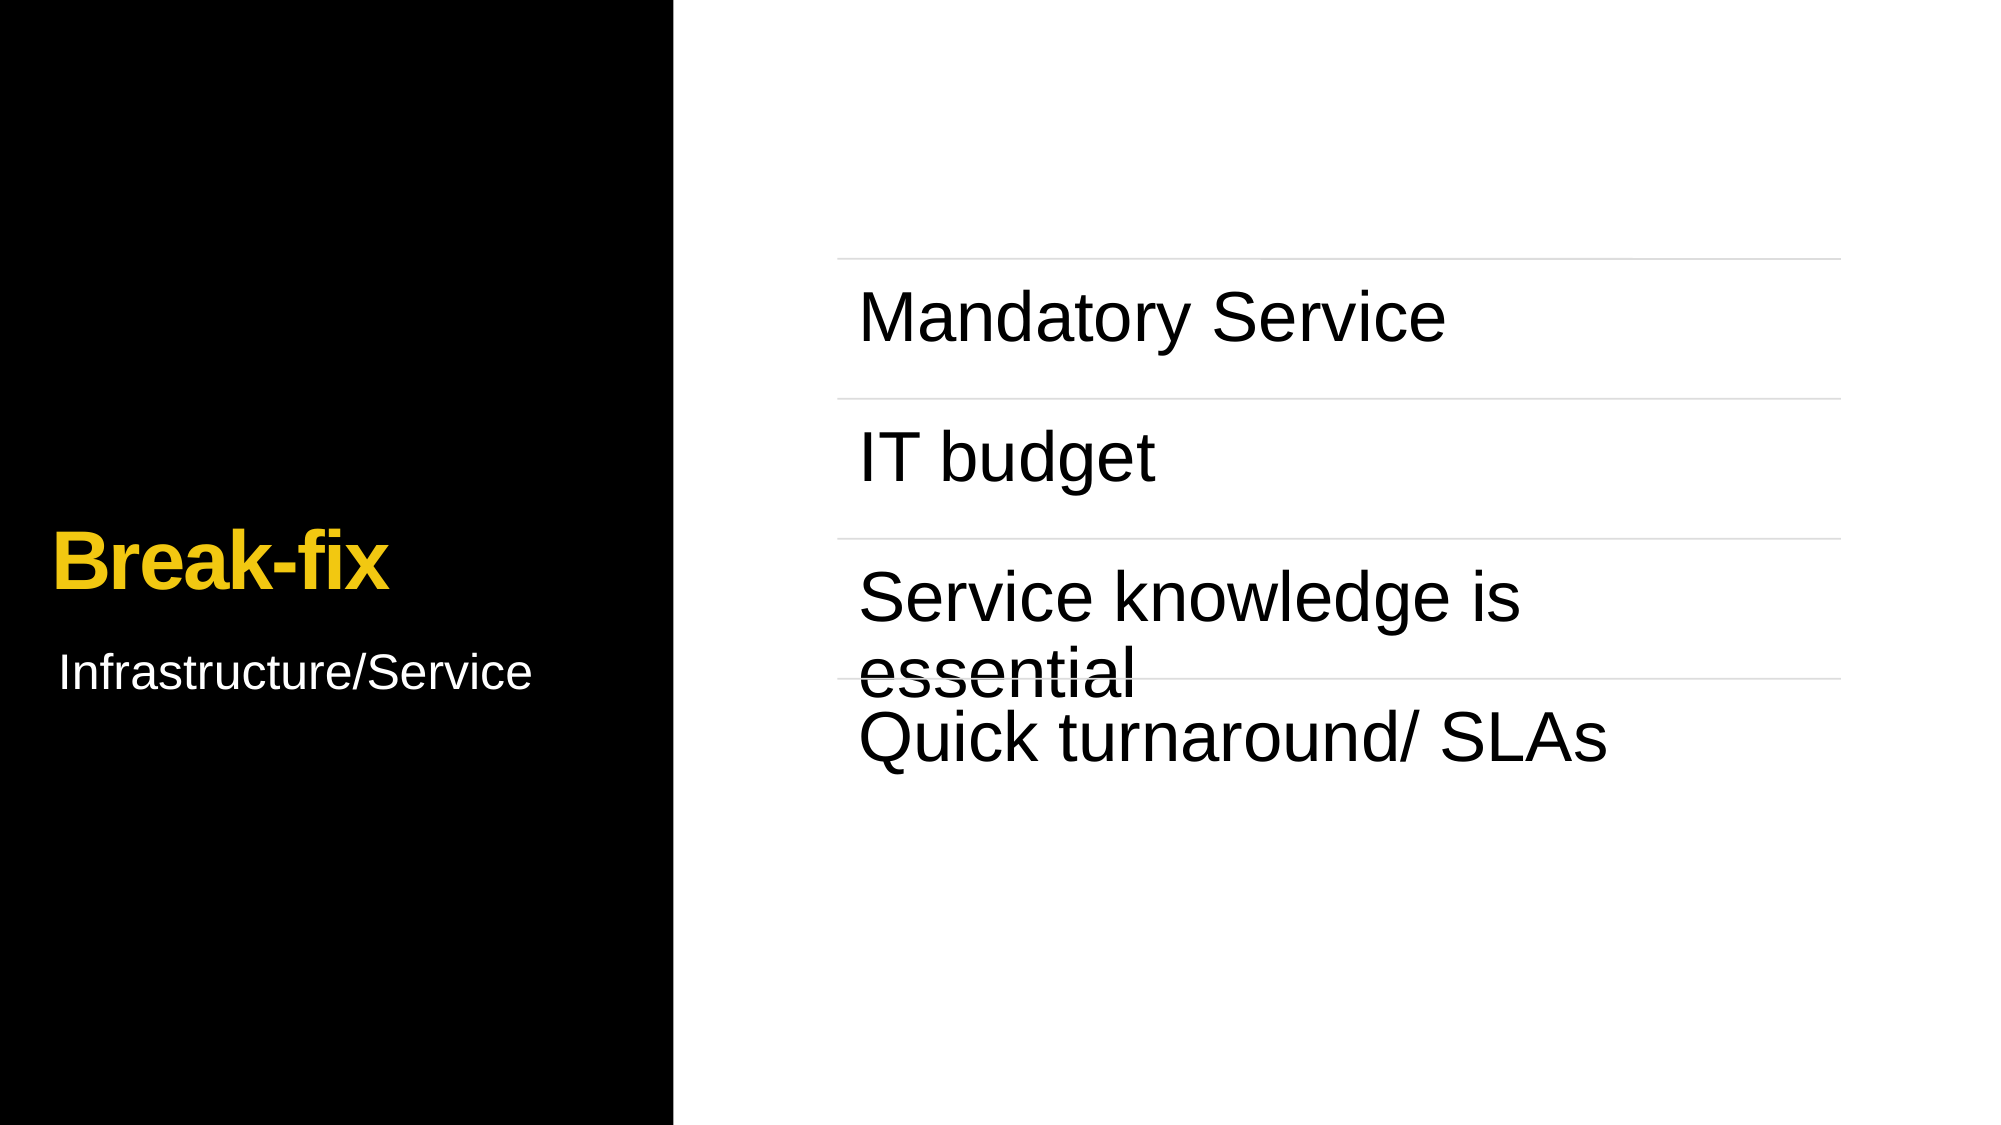

Mandatory Service
IT budget
Service knowledge is essential
Quick turnaround/ SLAs
# Break-fix
Infrastructure/Service